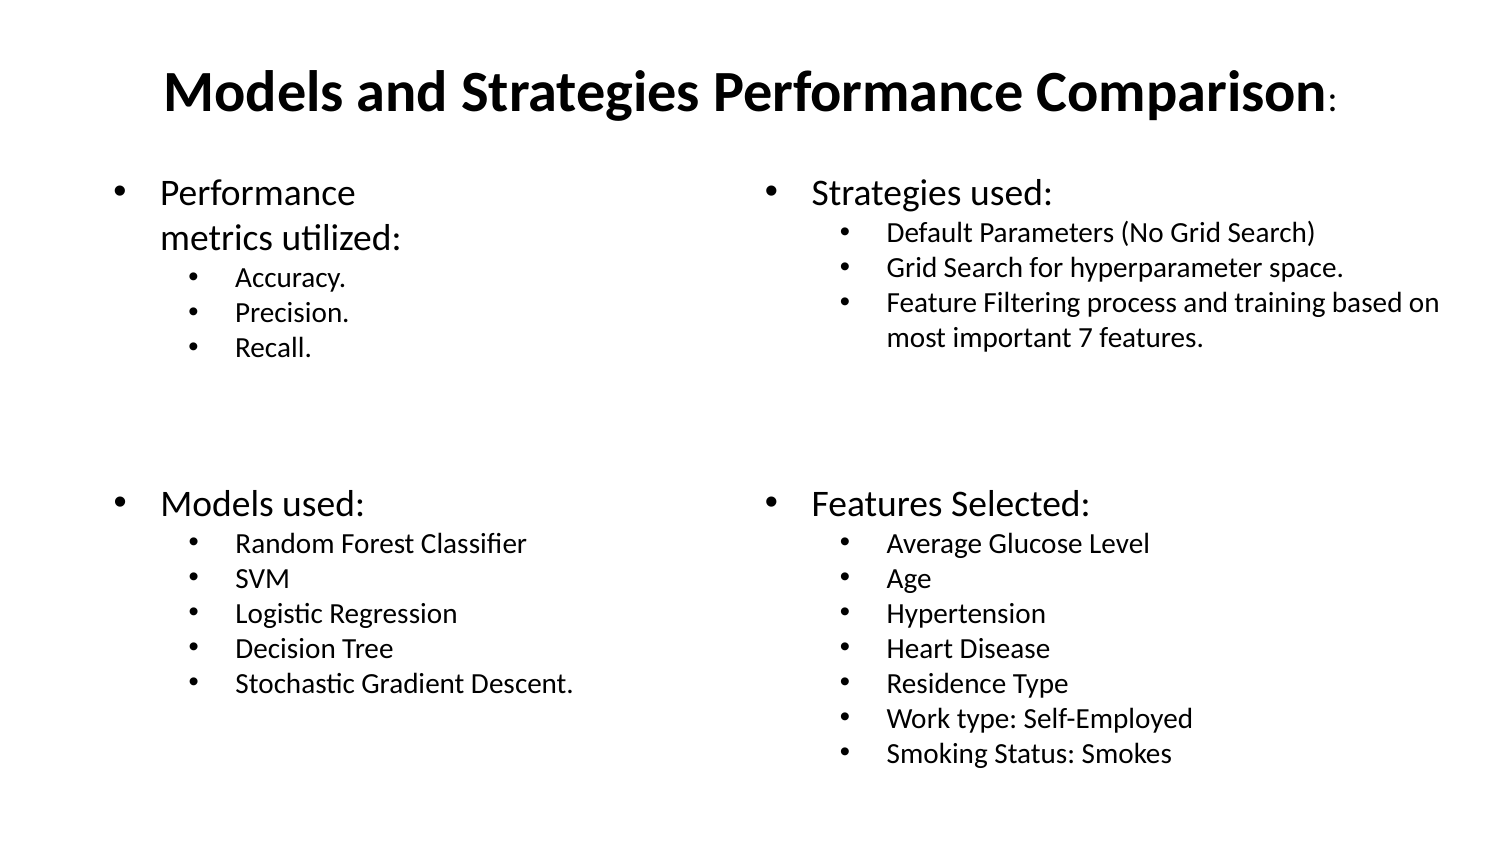

Models and Strategies Performance Comparison:
Performance metrics utilized:
Accuracy.
Precision.
Recall.
Strategies used:
Default Parameters (No Grid Search)
Grid Search for hyperparameter space.
Feature Filtering process and training based on most important 7 features.
Models used:
Random Forest Classifier
SVM
Logistic Regression
Decision Tree
Stochastic Gradient Descent.
Features Selected:
Average Glucose Level
Age
Hypertension
Heart Disease
Residence Type
Work type: Self-Employed
Smoking Status: Smokes